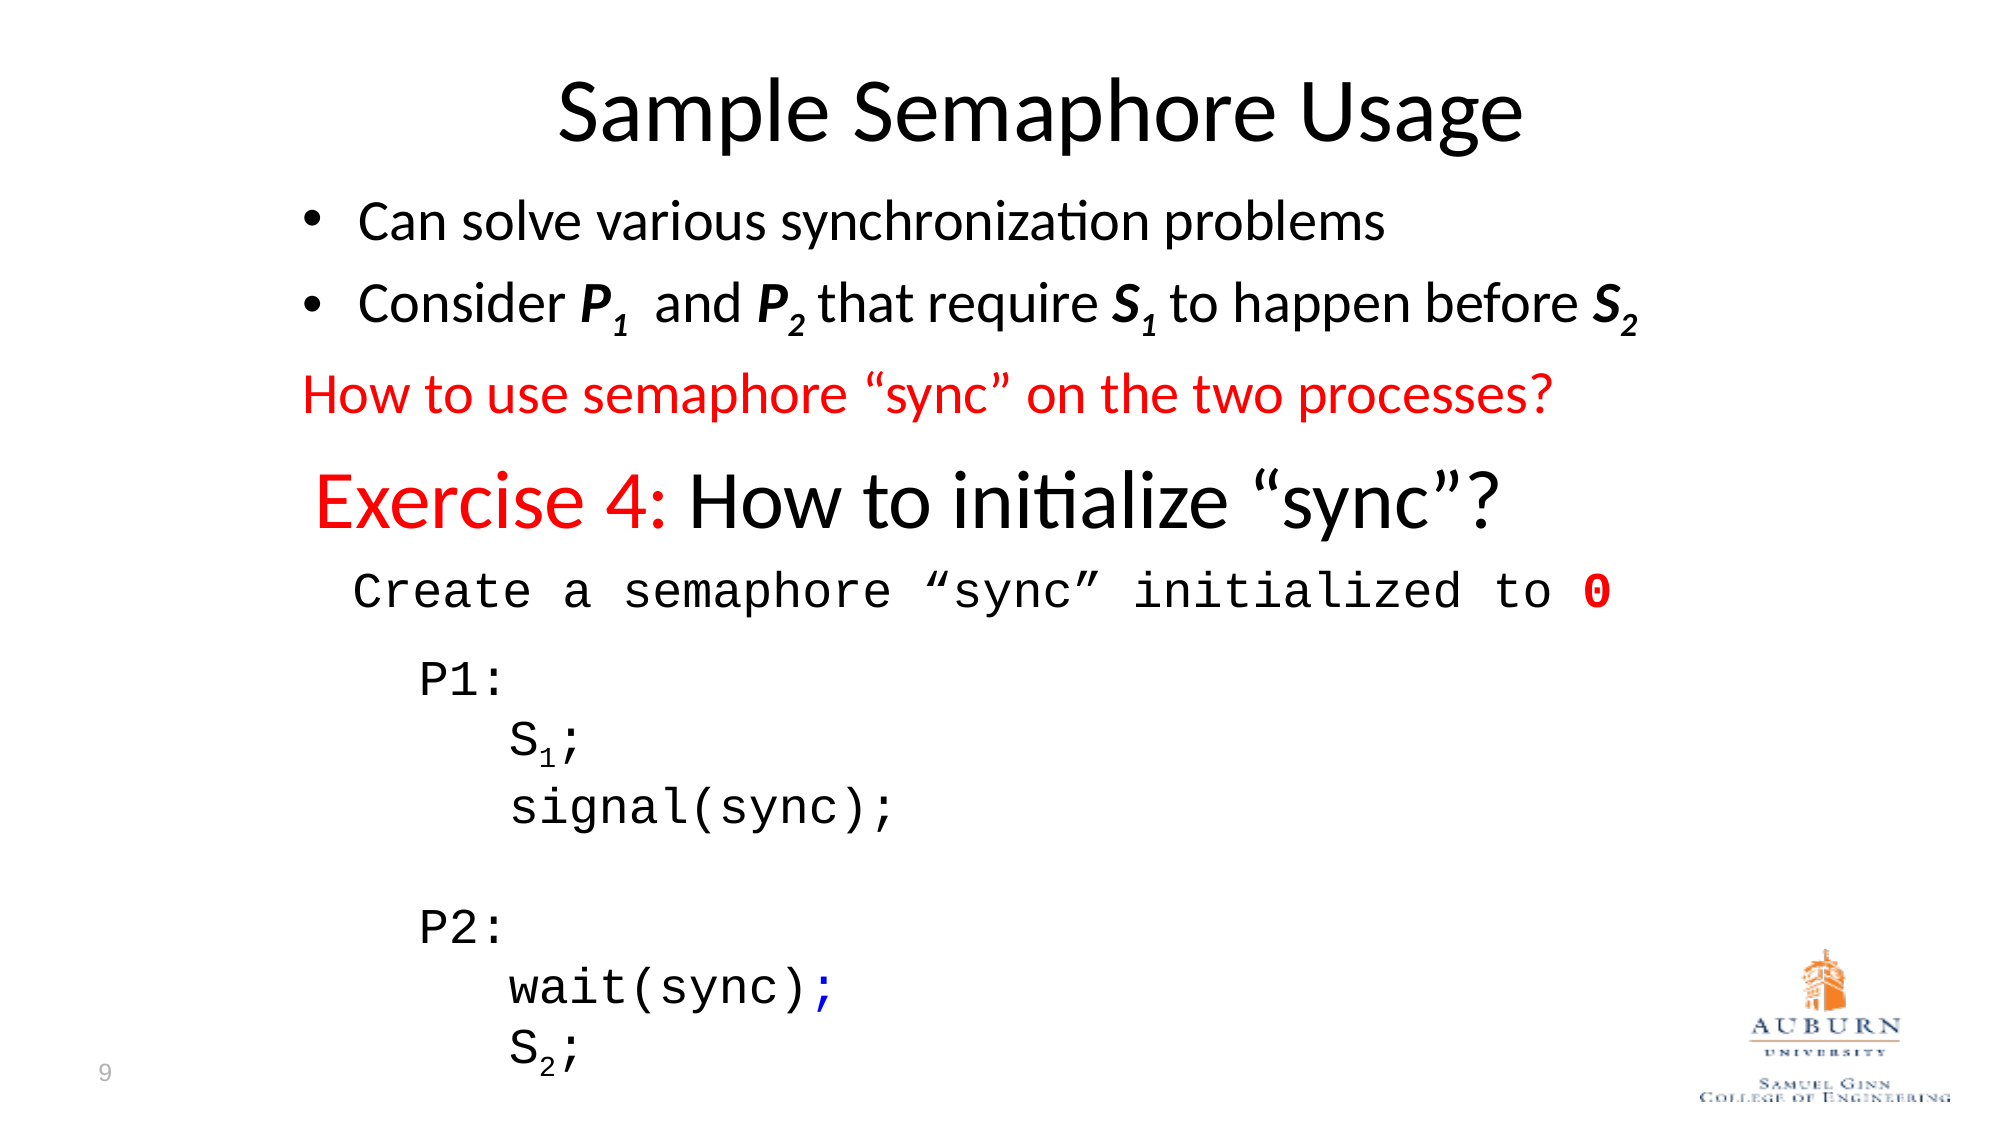

# Sample Semaphore Usage
Can solve various synchronization problems
Consider P1  and P2 that require S1 to happen before S2
How to use semaphore “sync” on the two processes?

Exercise 4: How to initialize “sync”?
Create a semaphore “sync” initialized to 0
P1:
   S1;
   signal(sync);

P2:
   wait(sync);
   S2;
9